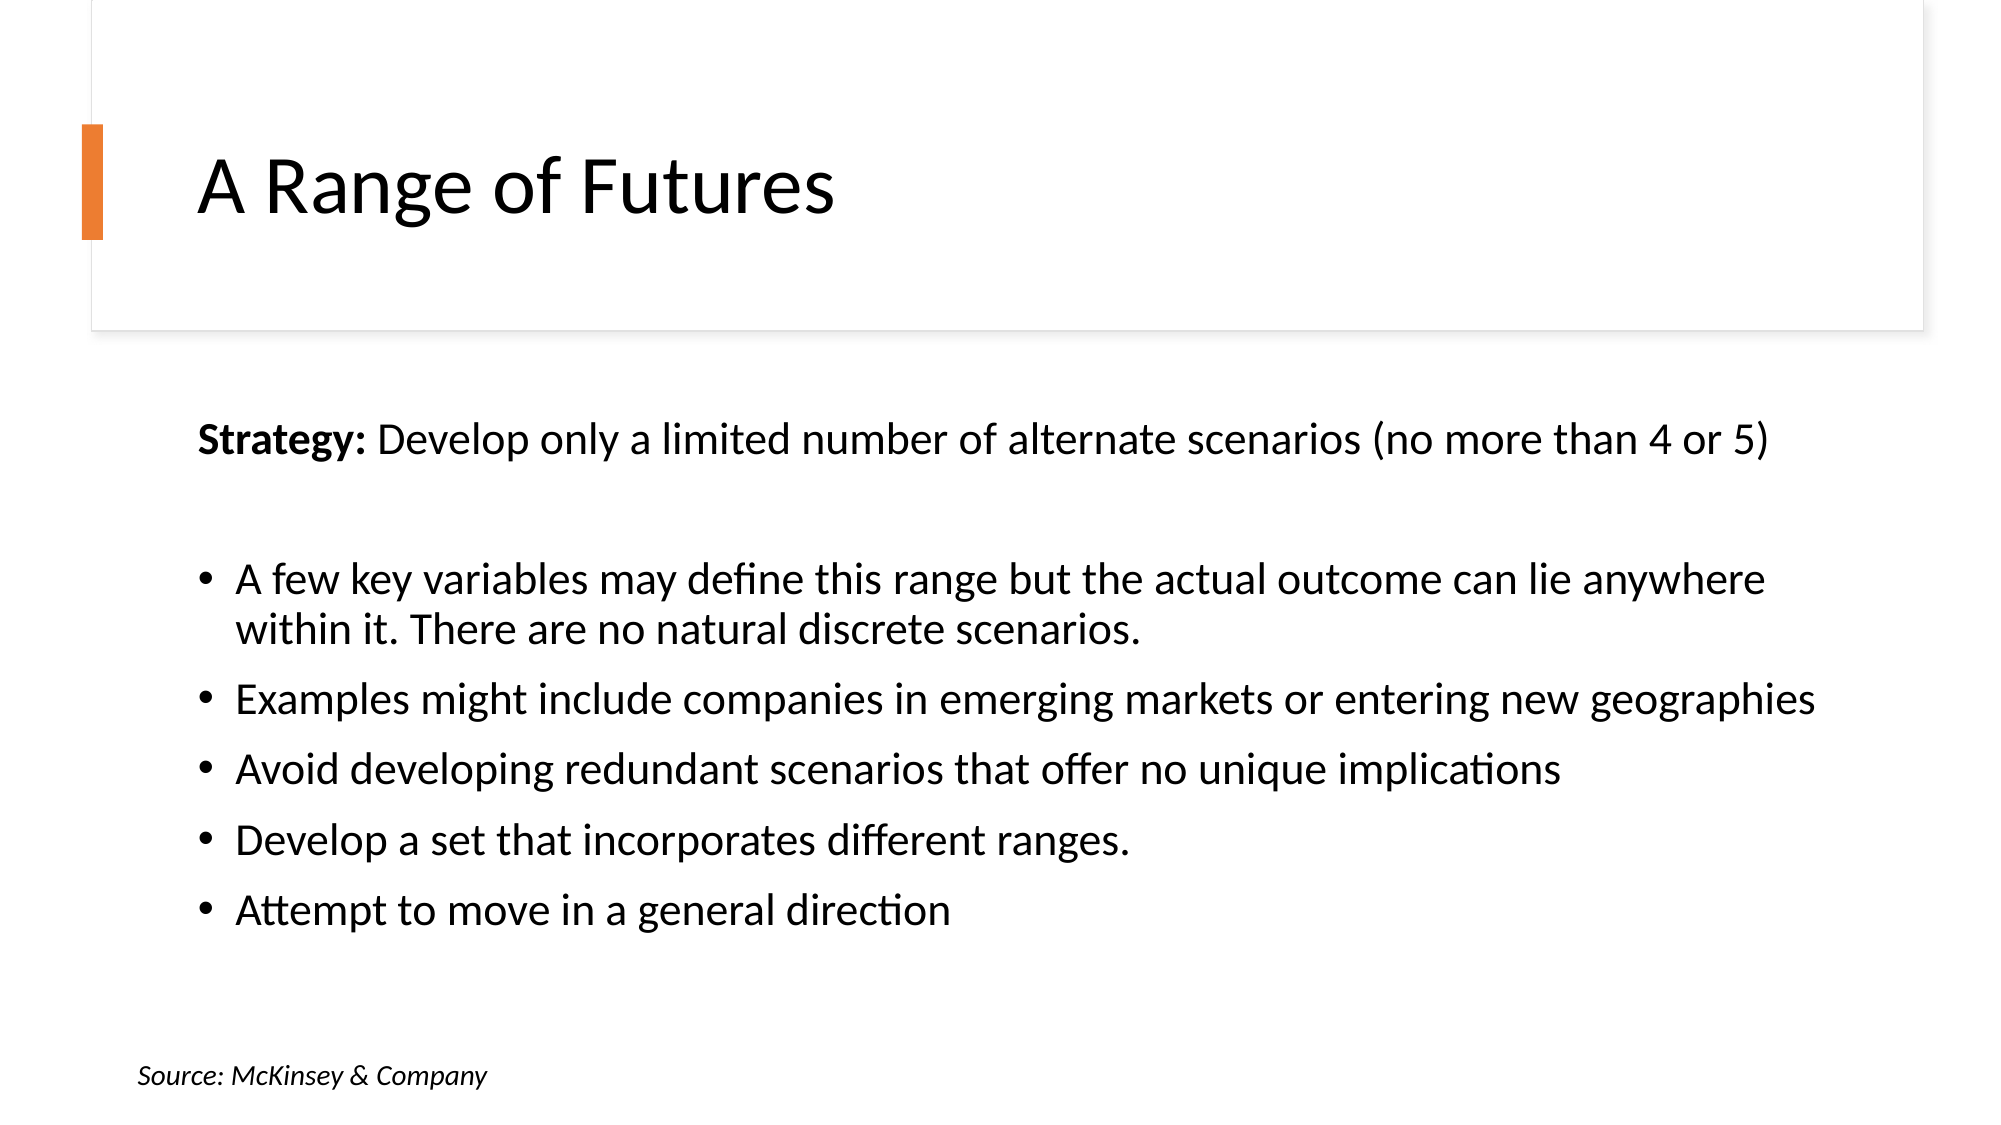

# A Range of Futures

Strategy: Develop only a limited number of alternate scenarios (no more than 4 or 5)

A few key variables may define this range but the actual outcome can lie anywhere within it. There are no natural discrete scenarios.
Examples might include companies in emerging markets or entering new geographies
Avoid developing redundant scenarios that offer no unique implications
Develop a set that incorporates different ranges.
Attempt to move in a general direction

Source: McKinsey & Company